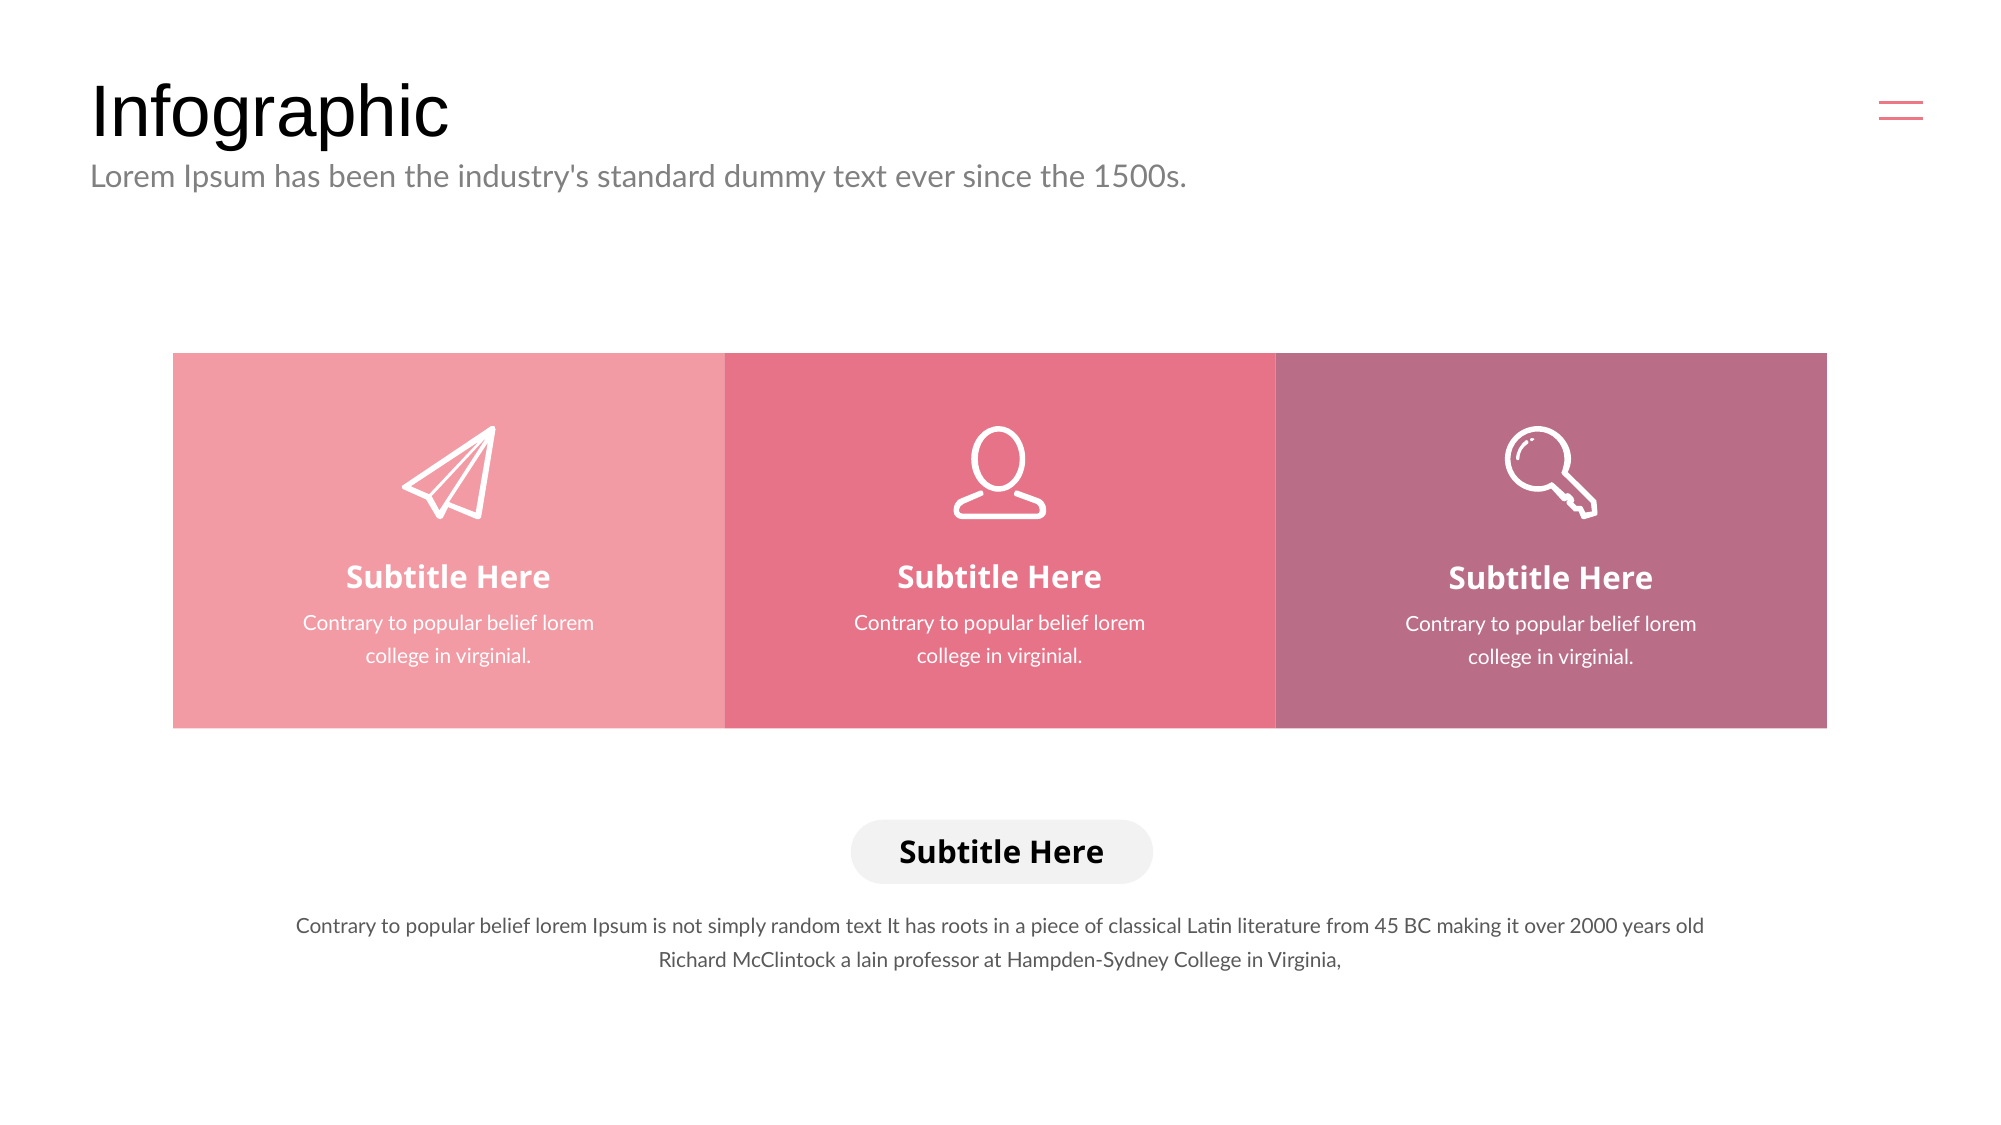

# Infographic
Lorem Ipsum has been the industry's standard dummy text ever since the 1500s.

Subtitle Here
Subtitle Here
Subtitle Here
Contrary to popular belief lorem college in virginial.
Contrary to popular belief lorem college in virginial.
Contrary to popular belief lorem college in virginial.

Subtitle Here
Contrary to popular belief lorem Ipsum is not simply random text It has roots in a piece of classical Latin literature from 45 BC making it over 2000 years old Richard McClintock a lain professor at Hampden-Sydney College in Virginia,